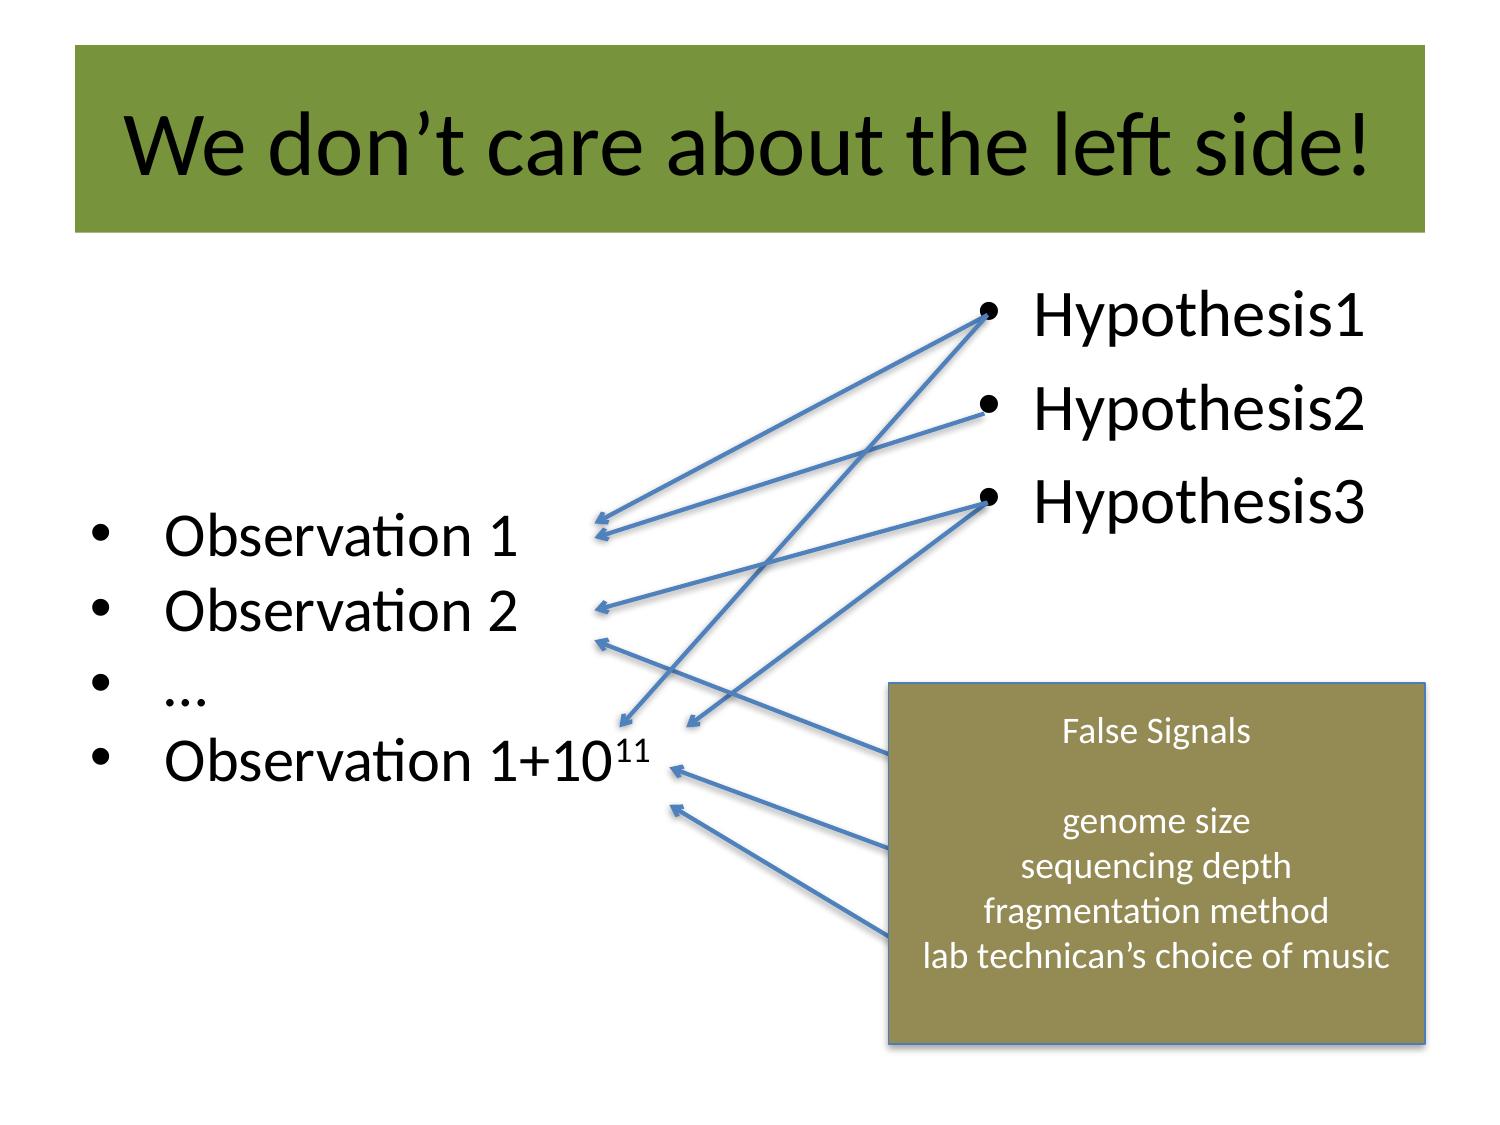

# We don’t care about the left side!
Hypothesis1
Hypothesis2
Hypothesis3

Nuisance1
Nusiance2
Nuisance3
Observation 1
Observation 2
…
Observation 1+1011
False Signals

genome size
sequencing depth
fragmentation method
lab technican’s choice of music